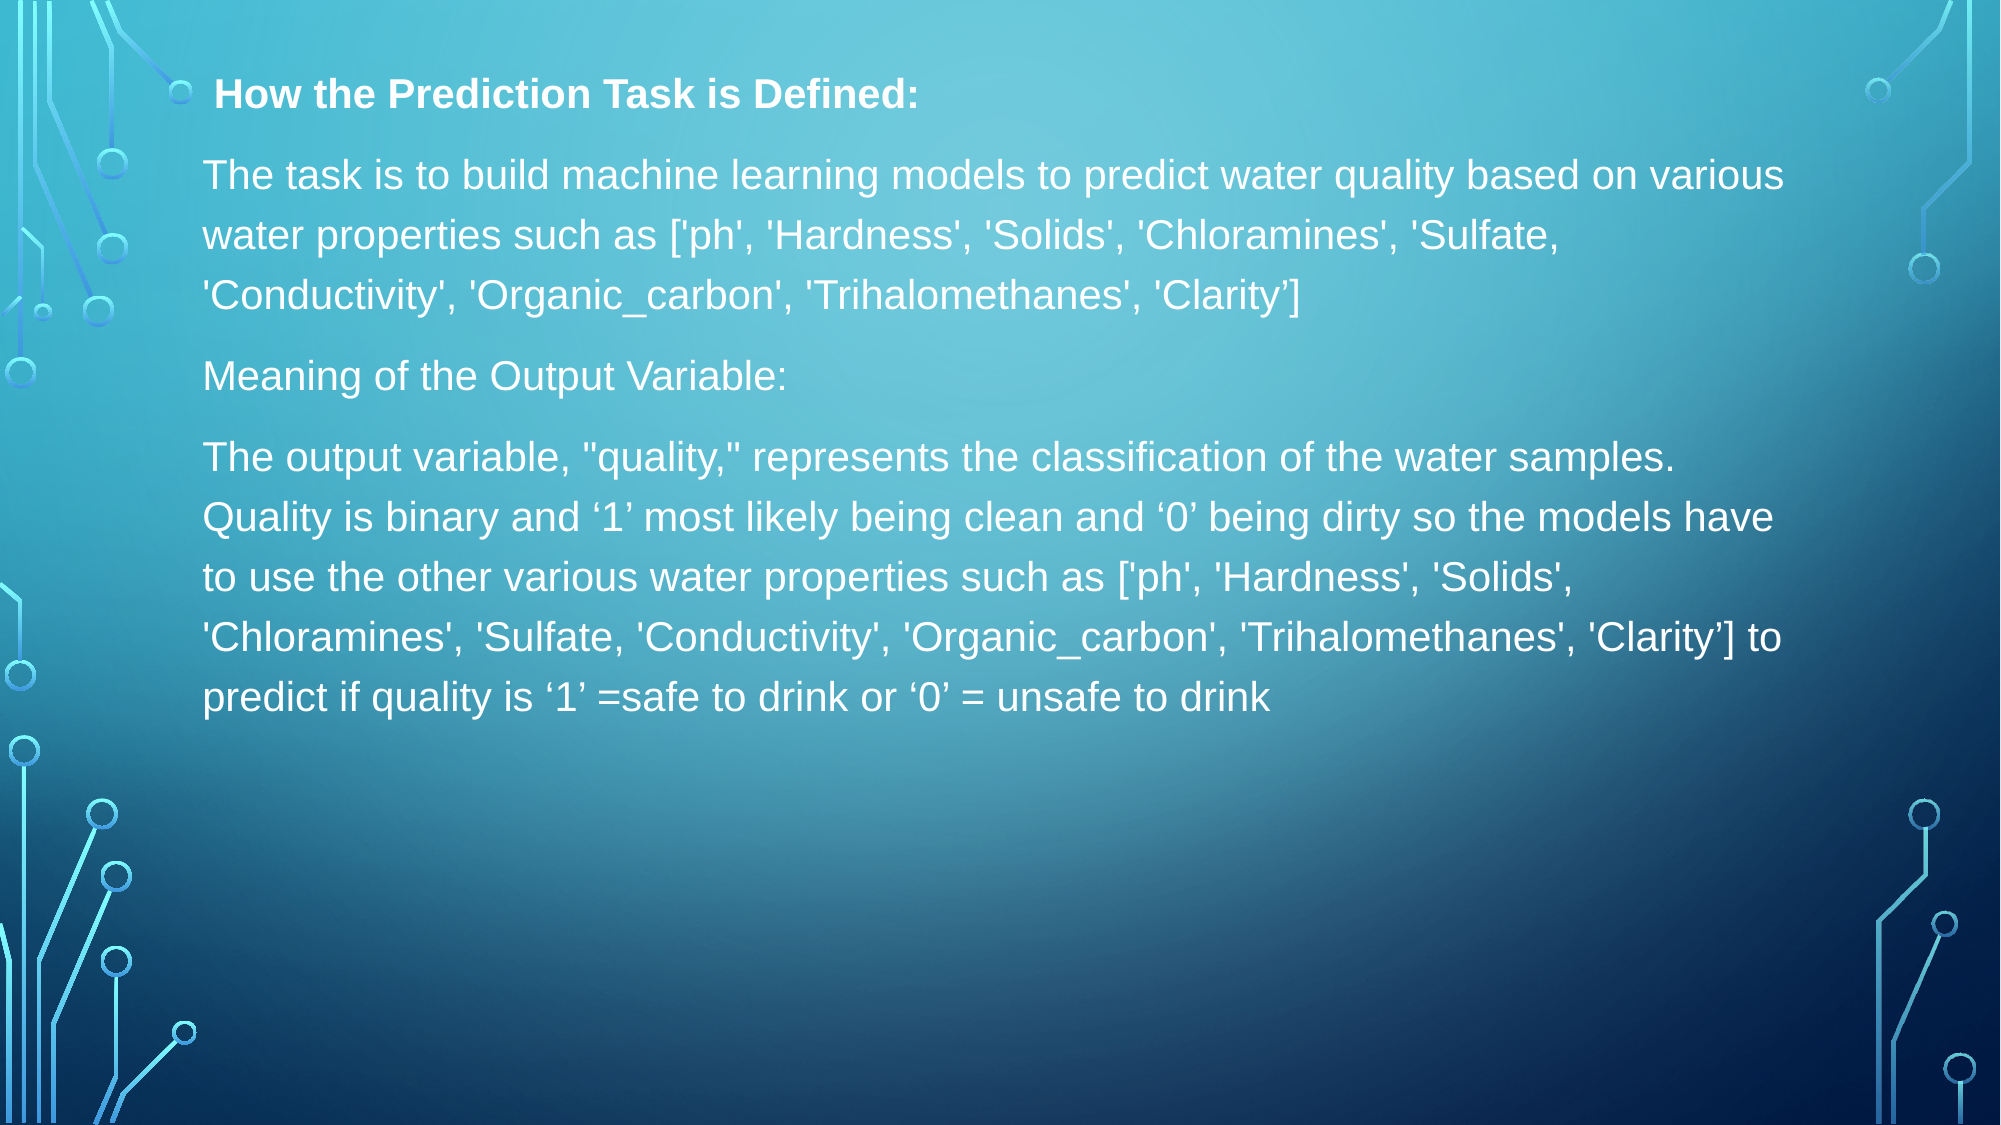

How the Prediction Task is Defined:
The task is to build machine learning models to predict water quality based on various water properties such as ['ph', 'Hardness', 'Solids', 'Chloramines', 'Sulfate, 'Conductivity', 'Organic_carbon', 'Trihalomethanes', 'Clarity’]
Meaning of the Output Variable:
The output variable, "quality," represents the classification of the water samples. Quality is binary and ‘1’ most likely being clean and ‘0’ being dirty so the models have to use the other various water properties such as ['ph', 'Hardness', 'Solids', 'Chloramines', 'Sulfate, 'Conductivity', 'Organic_carbon', 'Trihalomethanes', 'Clarity’] to predict if quality is ‘1’ =safe to drink or ‘0’ = unsafe to drink